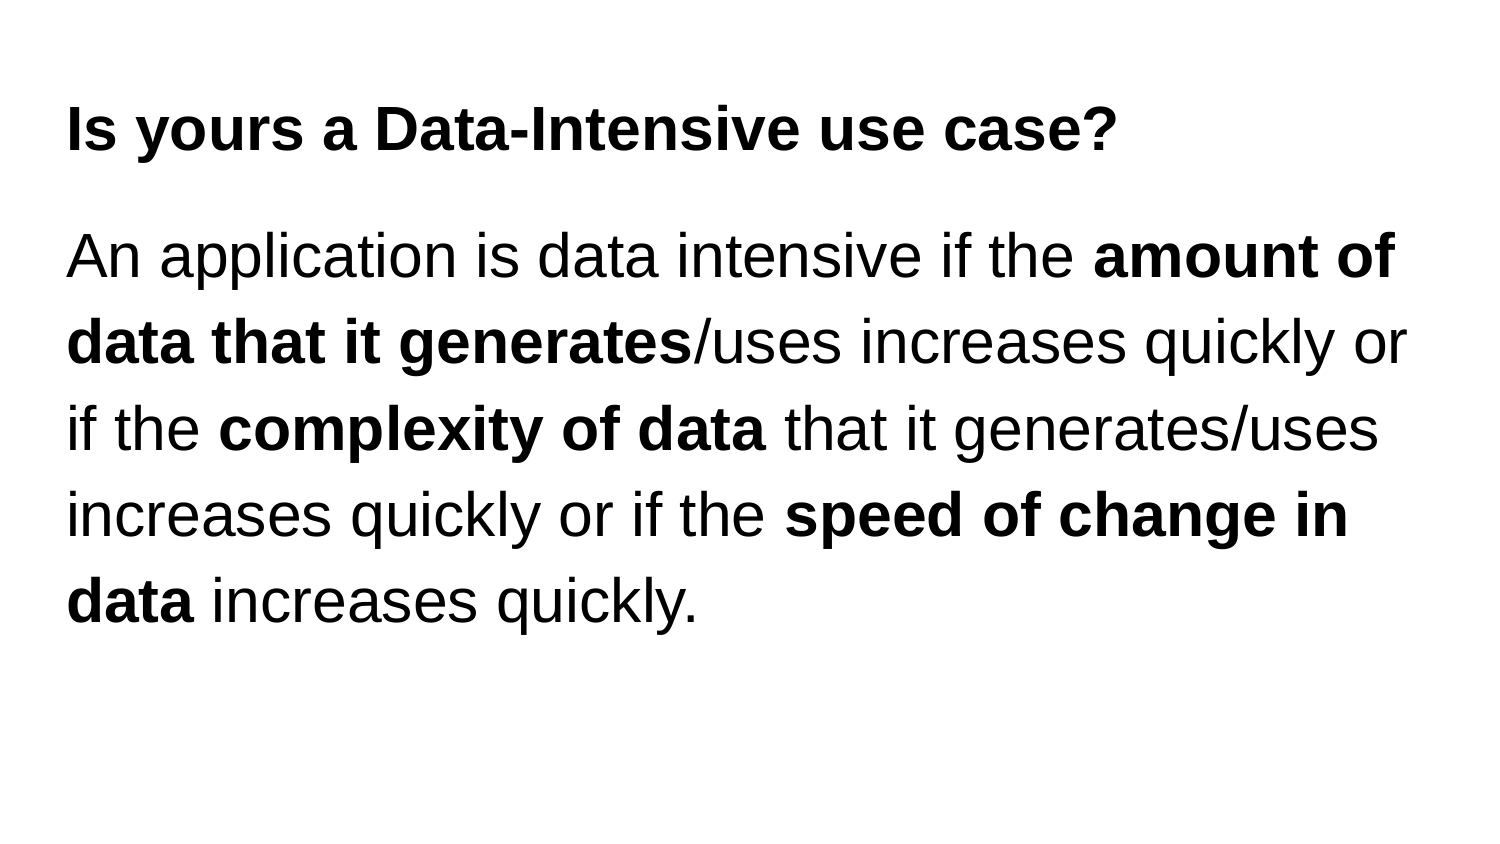

# Is yours a Data-Intensive use case?
An application is data intensive if the amount of data that it generates/uses increases quickly or if the complexity of data that it generates/uses increases quickly or if the speed of change in data increases quickly.